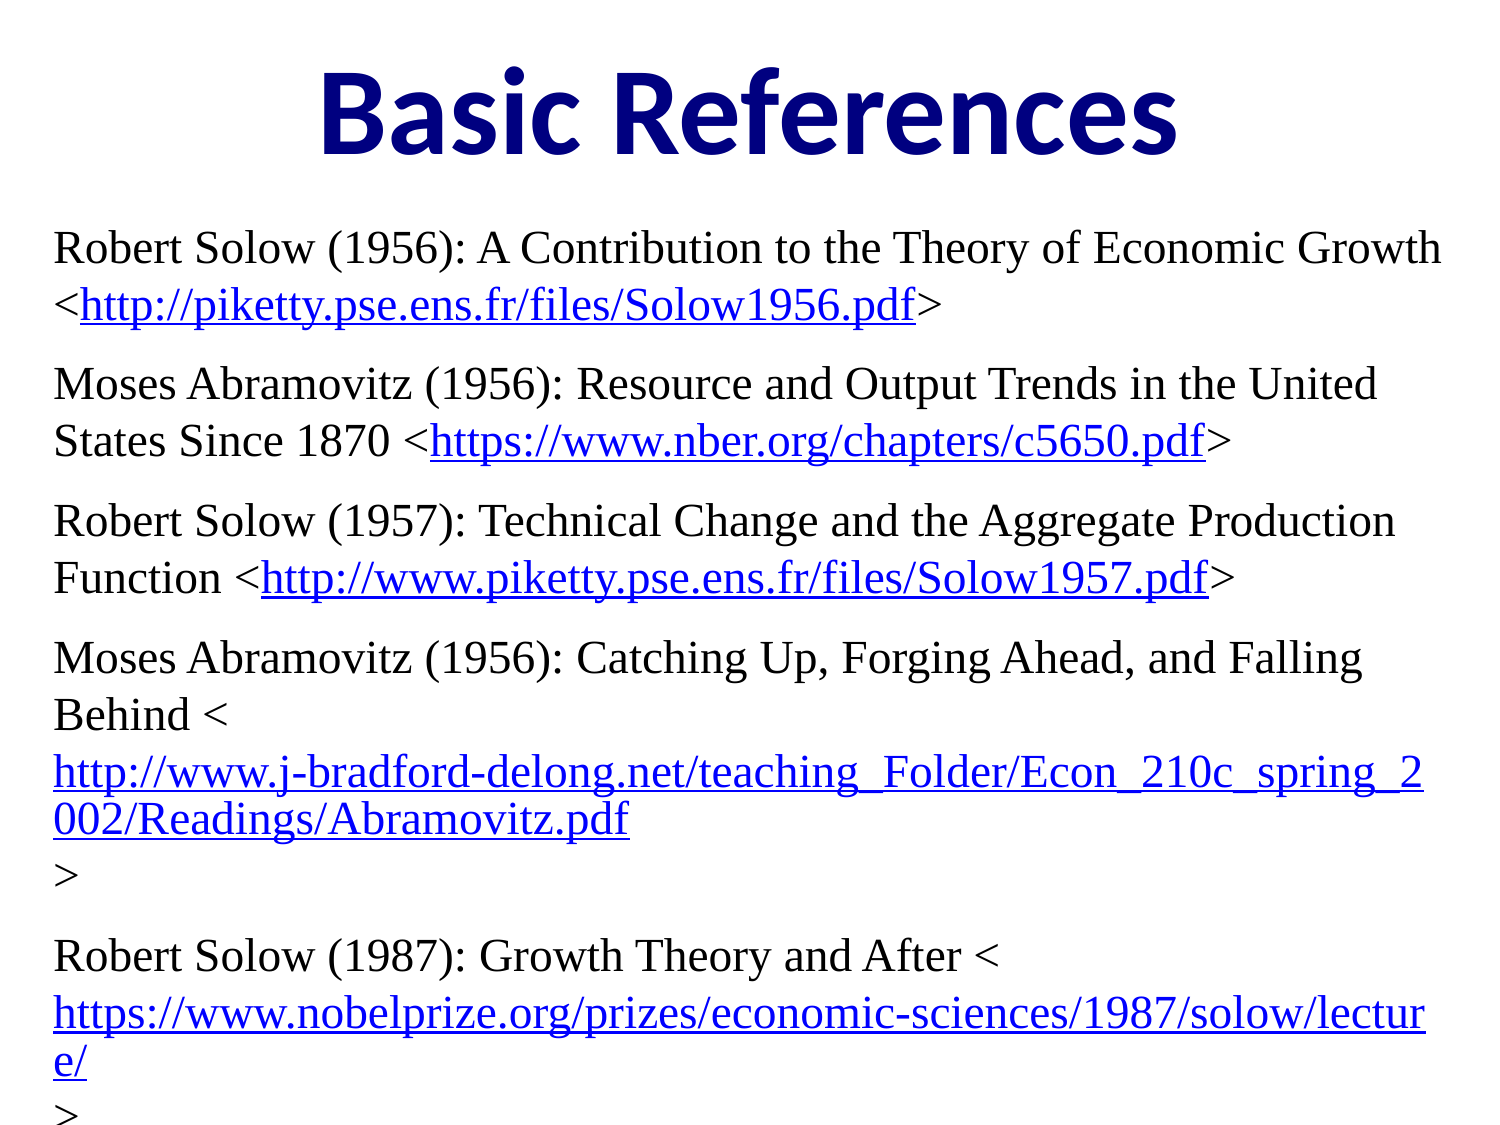

Basic References
Robert Solow (1956): A Contribution to the Theory of Economic Growth <http://piketty.pse.ens.fr/files/Solow1956.pdf>
Moses Abramovitz (1956): Resource and Output Trends in the United States Since 1870 <https://www.nber.org/chapters/c5650.pdf>
Robert Solow (1957): Technical Change and the Aggregate Production Function <http://www.piketty.pse.ens.fr/files/Solow1957.pdf>
Moses Abramovitz (1956): Catching Up, Forging Ahead, and Falling Behind <http://www.j-bradford-delong.net/teaching_Folder/Econ_210c_spring_2002/Readings/Abramovitz.pdf>
Robert Solow (1987): Growth Theory and After <https://www.nobelprize.org/prizes/economic-sciences/1987/solow/lecture/>